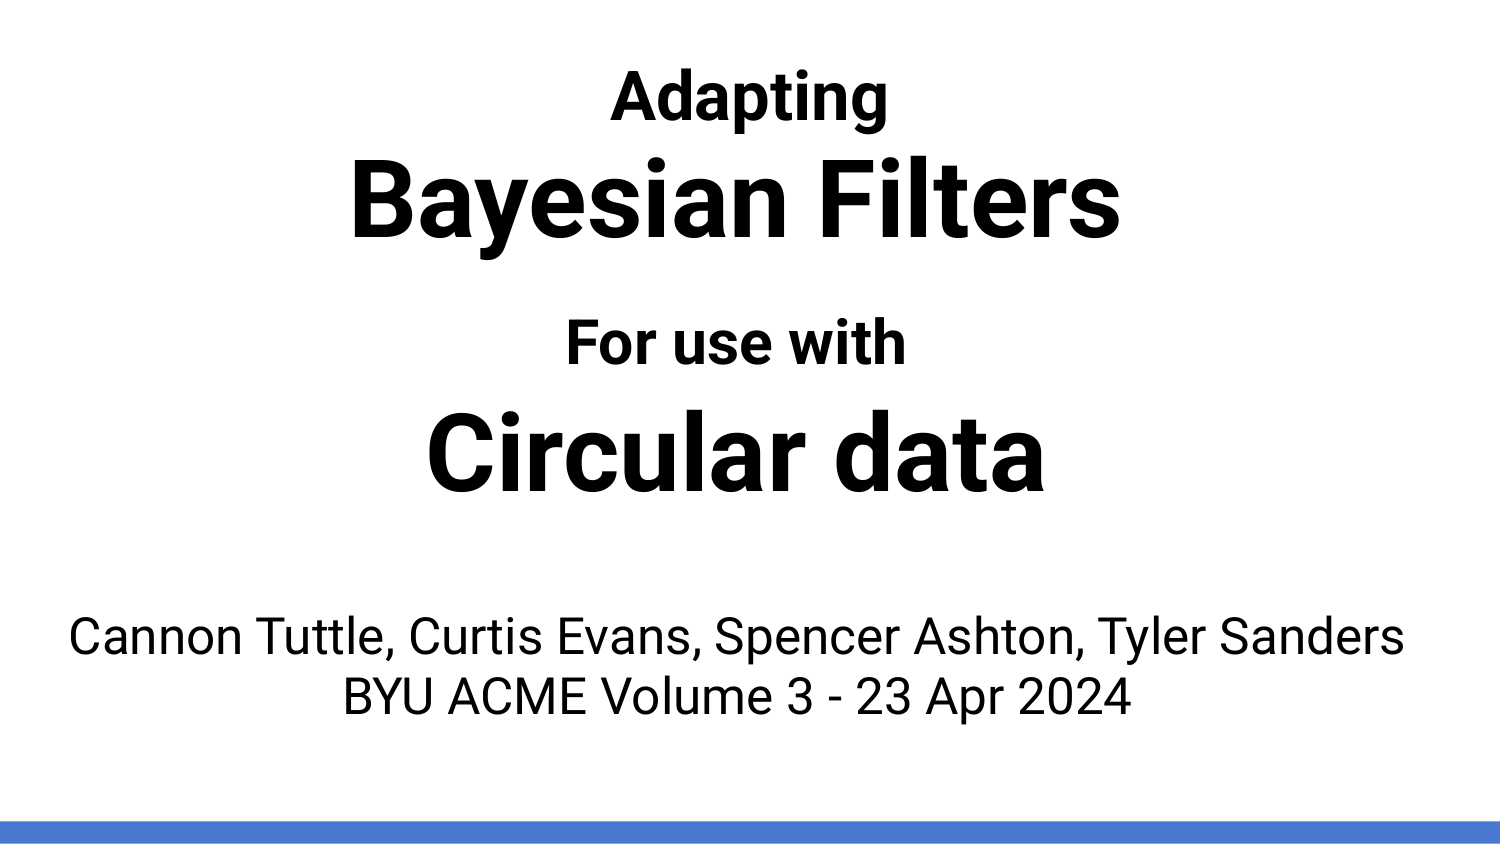

# Adapting
Bayesian Filters
For use with
Circular data
Cannon Tuttle, Curtis Evans, Spencer Ashton, Tyler Sanders
BYU ACME Volume 3 - 23 Apr 2024